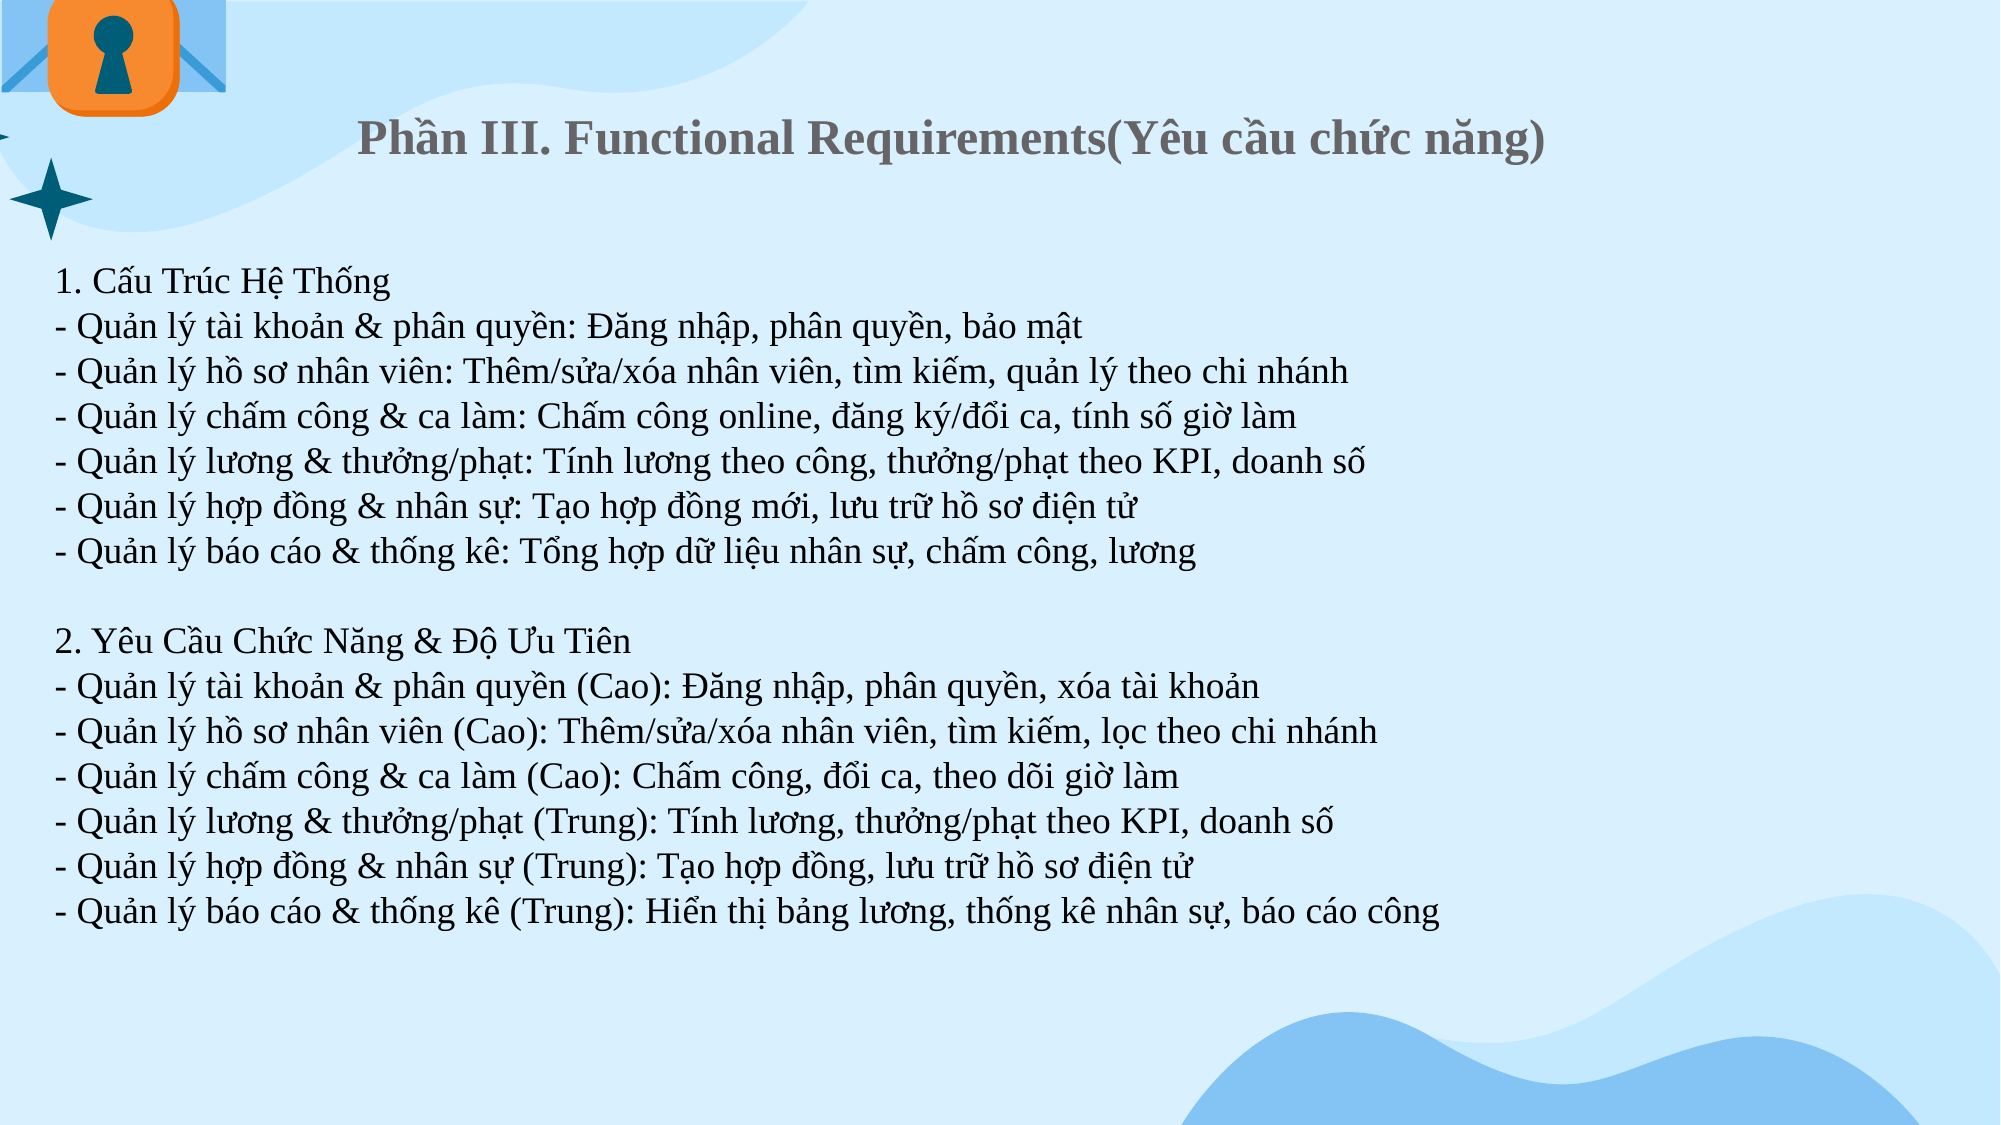

Phần III. Functional Requirements(Yêu cầu chức năng)
1. Cấu Trúc Hệ Thống
- Quản lý tài khoản & phân quyền: Đăng nhập, phân quyền, bảo mật
- Quản lý hồ sơ nhân viên: Thêm/sửa/xóa nhân viên, tìm kiếm, quản lý theo chi nhánh
- Quản lý chấm công & ca làm: Chấm công online, đăng ký/đổi ca, tính số giờ làm
- Quản lý lương & thưởng/phạt: Tính lương theo công, thưởng/phạt theo KPI, doanh số
- Quản lý hợp đồng & nhân sự: Tạo hợp đồng mới, lưu trữ hồ sơ điện tử
- Quản lý báo cáo & thống kê: Tổng hợp dữ liệu nhân sự, chấm công, lương

2. Yêu Cầu Chức Năng & Độ Ưu Tiên
- Quản lý tài khoản & phân quyền (Cao): Đăng nhập, phân quyền, xóa tài khoản
- Quản lý hồ sơ nhân viên (Cao): Thêm/sửa/xóa nhân viên, tìm kiếm, lọc theo chi nhánh
- Quản lý chấm công & ca làm (Cao): Chấm công, đổi ca, theo dõi giờ làm
- Quản lý lương & thưởng/phạt (Trung): Tính lương, thưởng/phạt theo KPI, doanh số
- Quản lý hợp đồng & nhân sự (Trung): Tạo hợp đồng, lưu trữ hồ sơ điện tử
- Quản lý báo cáo & thống kê (Trung): Hiển thị bảng lương, thống kê nhân sự, báo cáo công